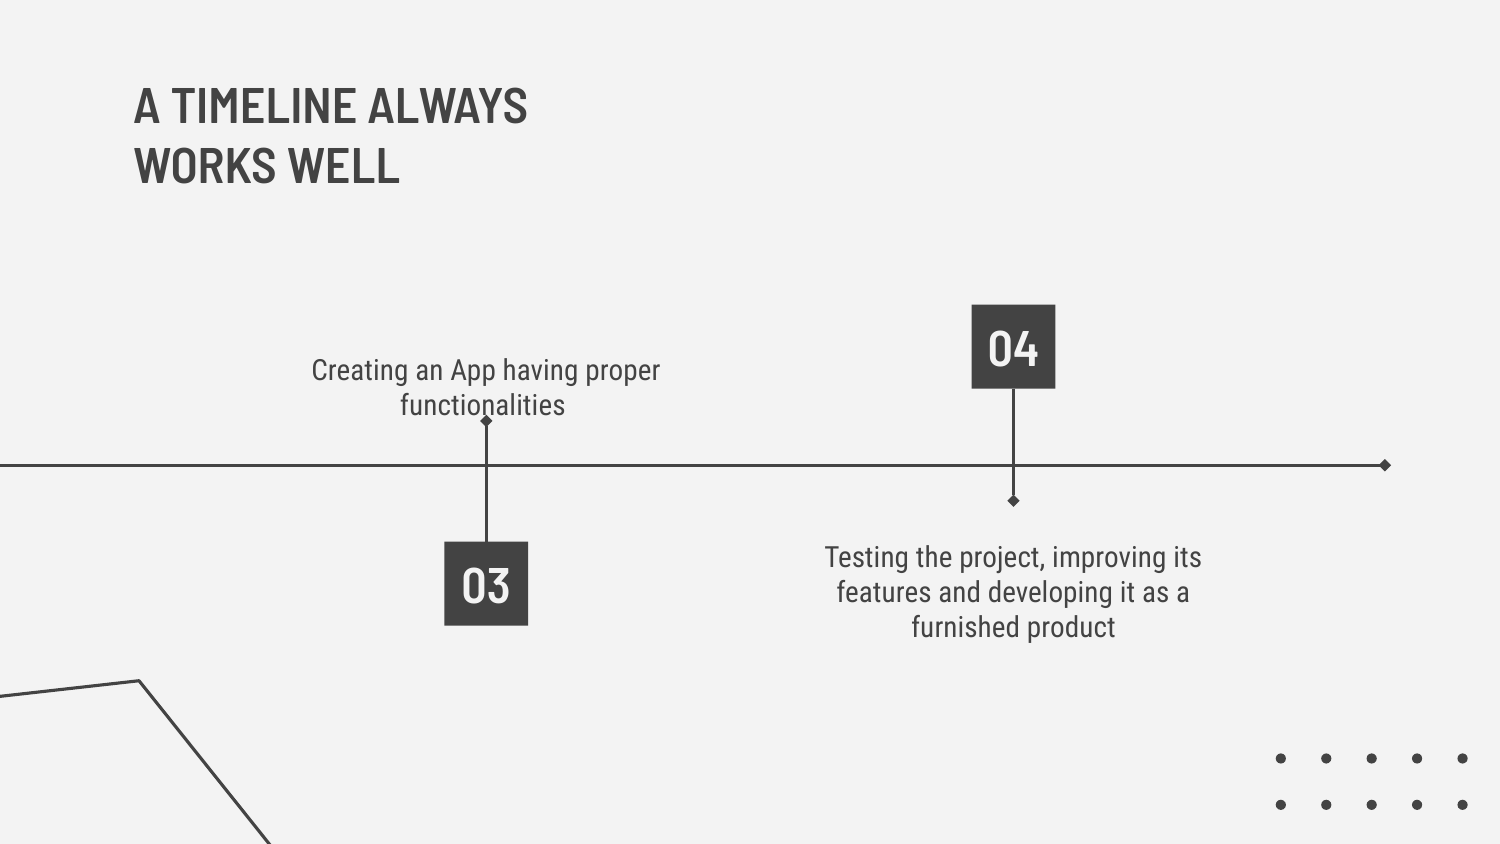

# A TIMELINE ALWAYS WORKS WELL
Creating an App having proper functionalities
04
Testing the project, improving its features and developing it as a furnished product
03